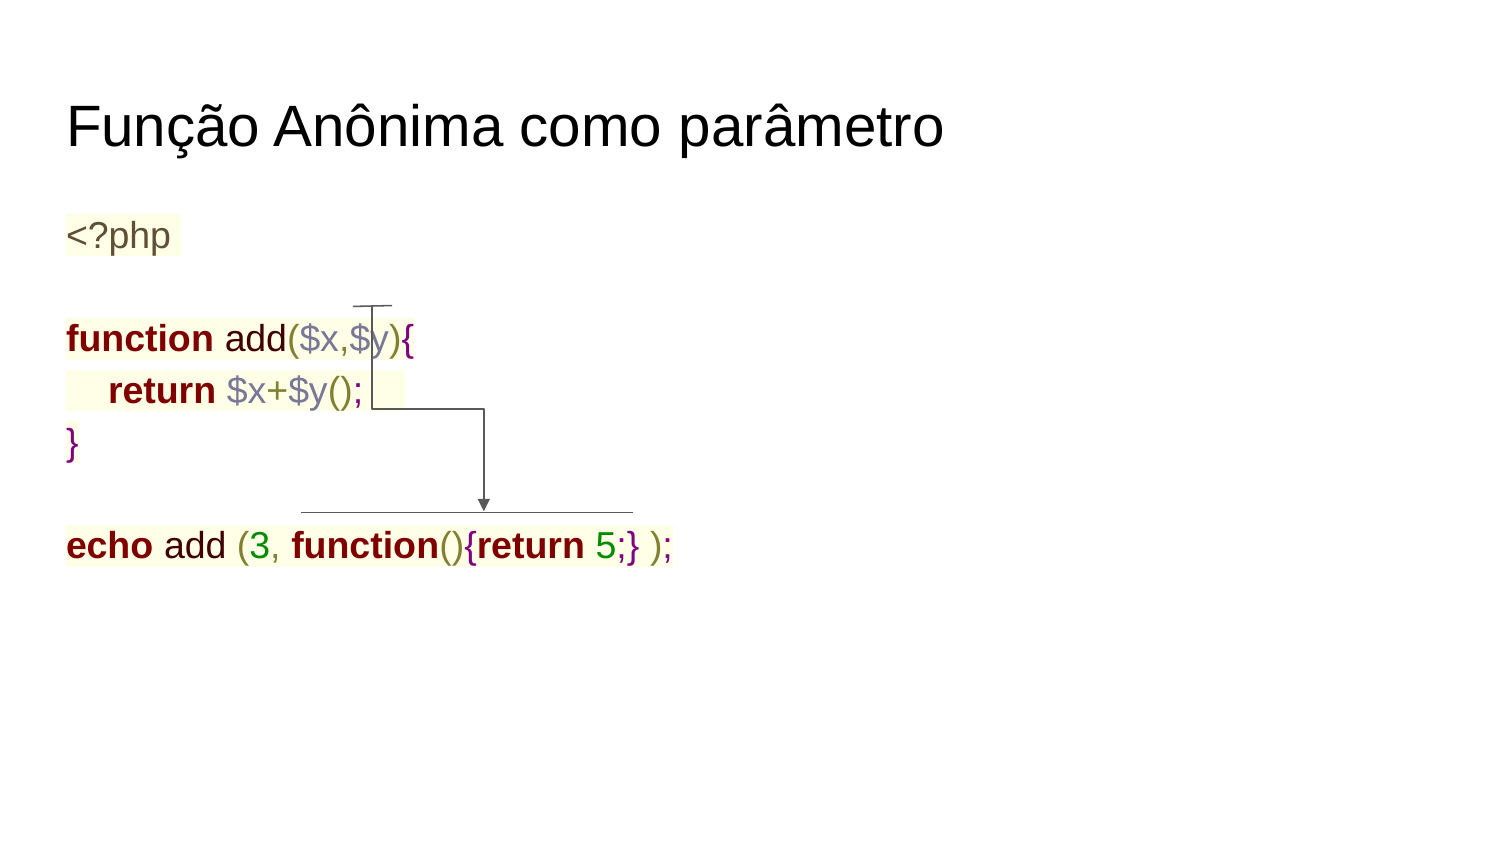

# Função Anônima como parâmetro
<?php
function add($x,$y){
    return $x+$y();
}
echo add (3, function(){return 5;} );